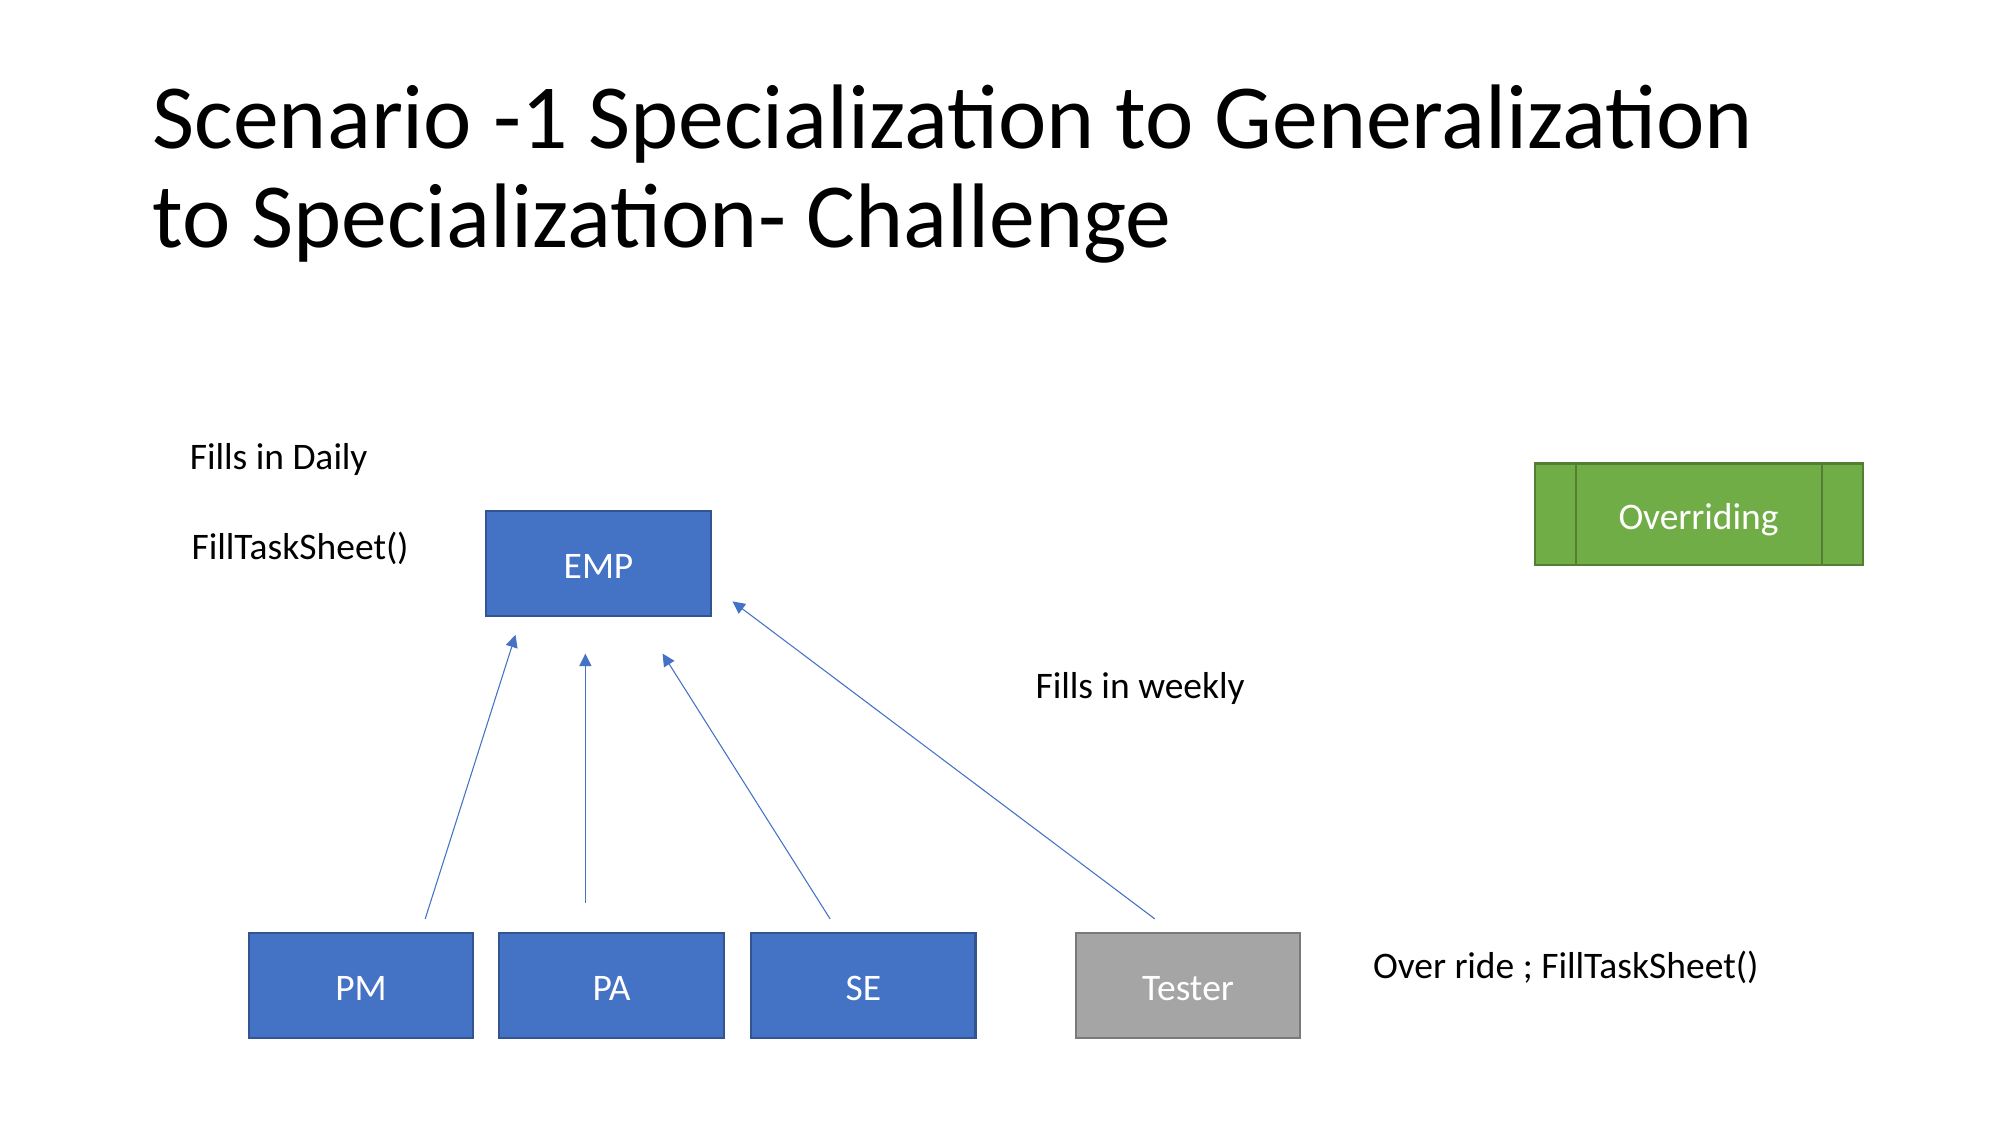

# Scenario -1 Specialization to Generalization to Specialization- Challenge
Fills in Daily
Overriding
EMP
FillTaskSheet()
Fills in weekly
PM
PA
SE
Tester
Over ride ; FillTaskSheet()